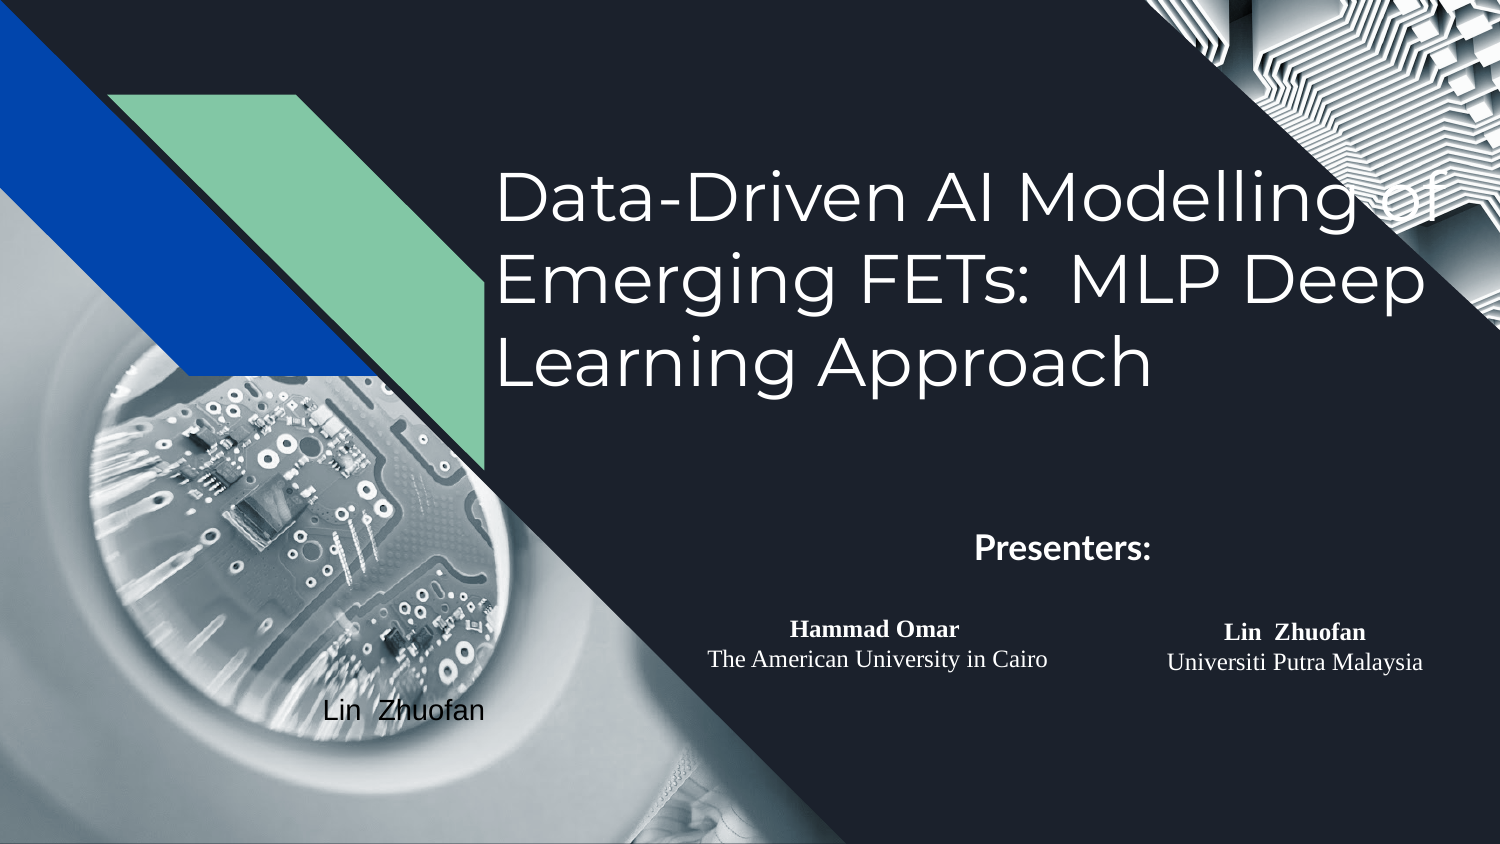

# Data-Driven AI Modelling of Emerging FETs:  MLP Deep Learning Approach
Presenters:
Hammad Omar
The American University in Cairo
Lin  Zhuofan
Universiti Putra Malaysia
Lin  Zhuofan